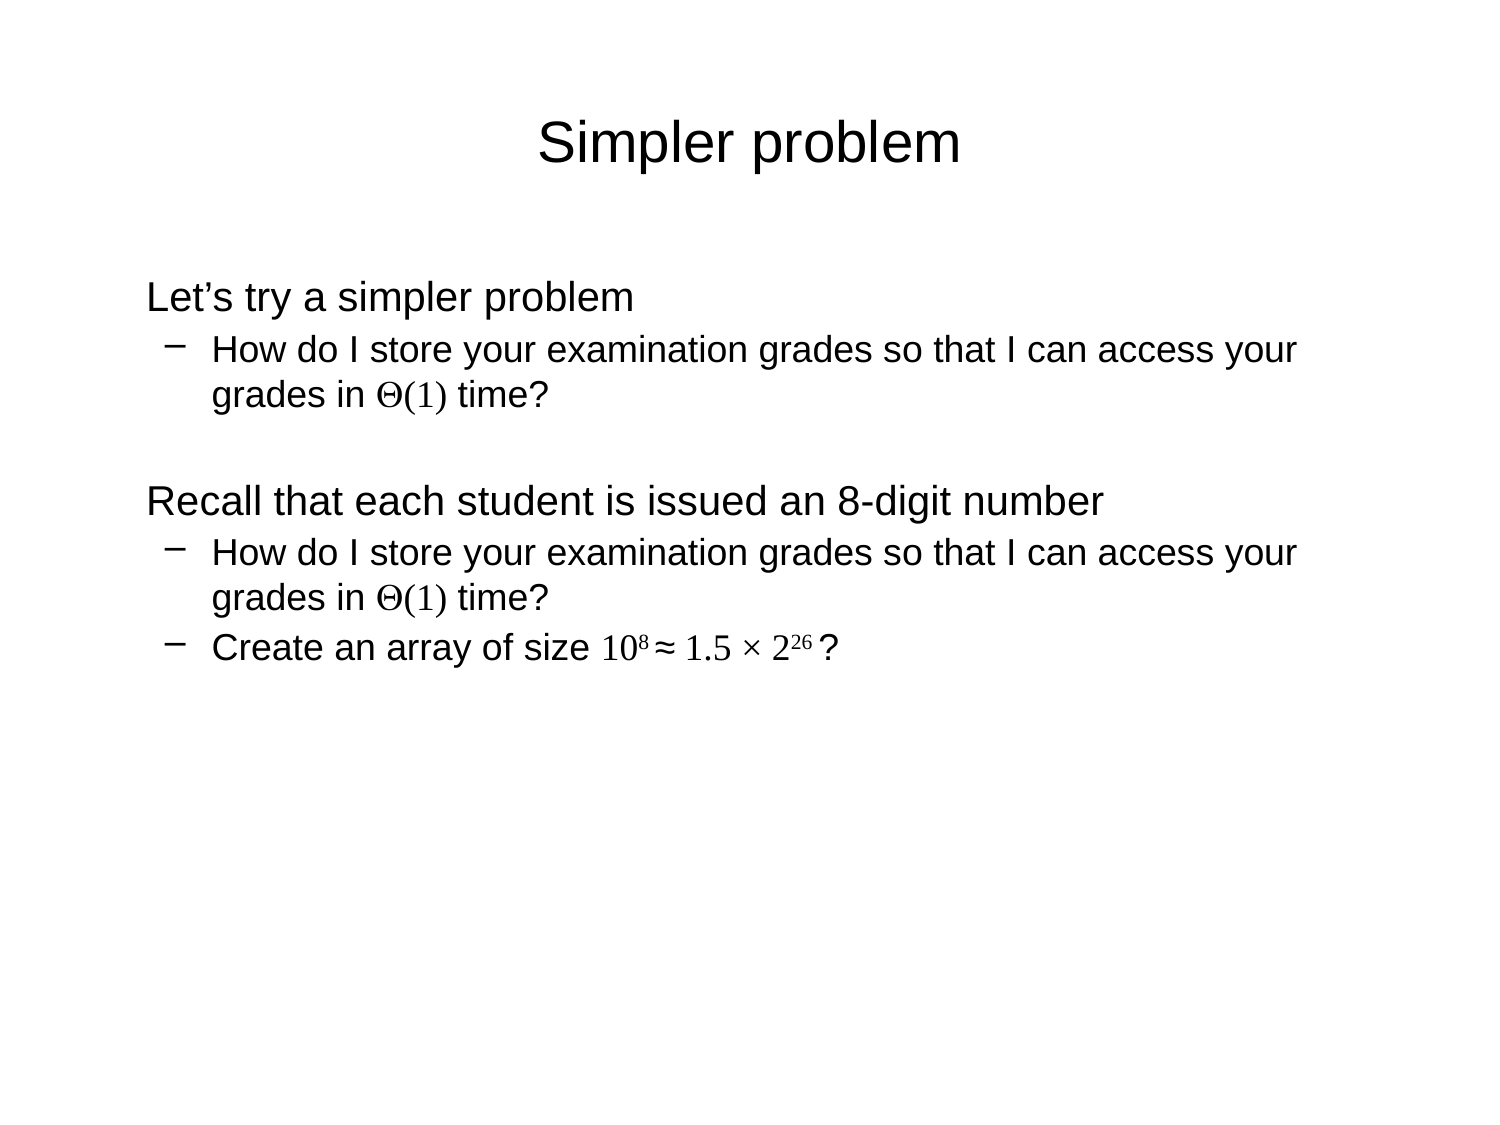

# Simpler problem
	Let’s try a simpler problem
How do I store your examination grades so that I can access your grades in Θ(1) time?

	Recall that each student is issued an 8-digit number
How do I store your examination grades so that I can access your grades in Θ(1) time?
Create an array of size 108 ≈ 1.5 × 226 ?